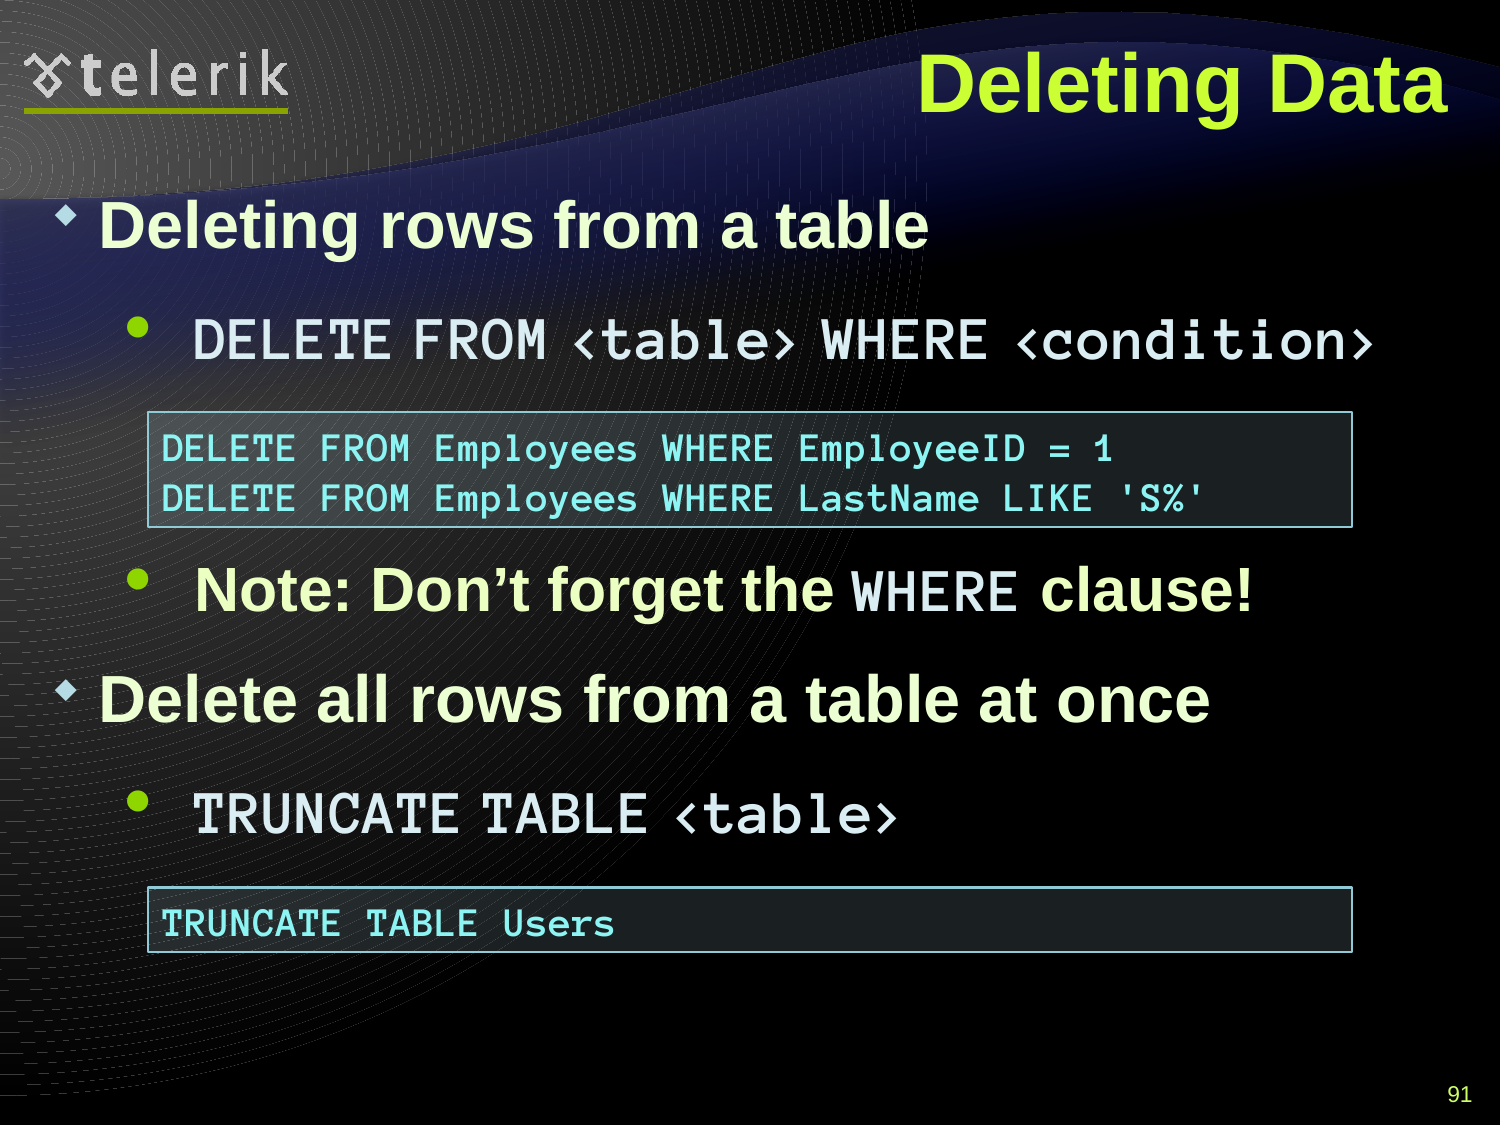

# Deleting Data
Deleting rows from a table
DELETE FROM <table> WHERE <condition>

Note: Don’t forget the WHERE clause!
Delete all rows from a table at once
TRUNCATE TABLE <table>
DELETE FROM Employees WHERE EmployeeID = 1
DELETE FROM Employees WHERE LastName LIKE 'S%'
TRUNCATE TABLE Users
91